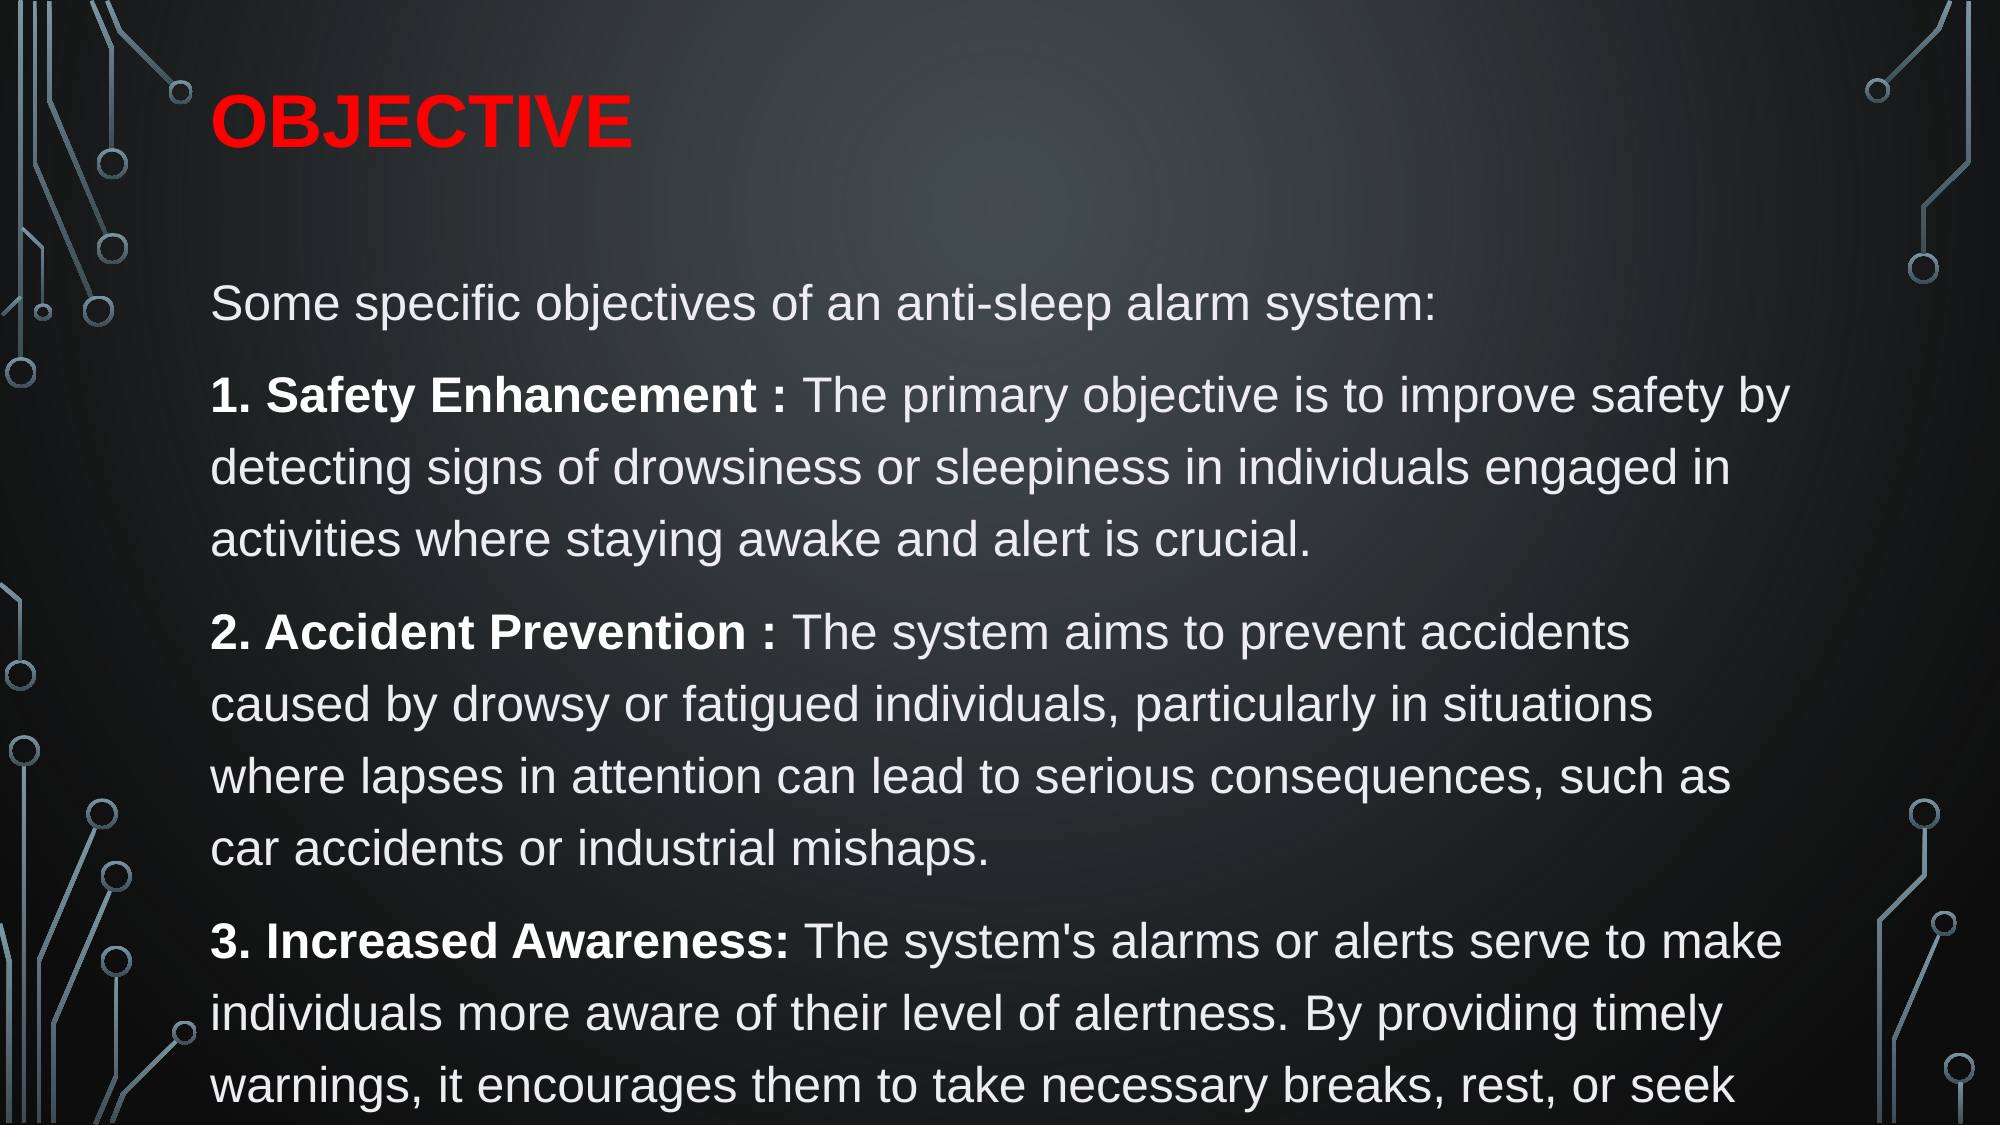

# Objective
Some specific objectives of an anti-sleep alarm system:
1. Safety Enhancement : The primary objective is to improve safety by detecting signs of drowsiness or sleepiness in individuals engaged in activities where staying awake and alert is crucial.
2. Accident Prevention : The system aims to prevent accidents caused by drowsy or fatigued individuals, particularly in situations where lapses in attention can lead to serious consequences, such as car accidents or industrial mishaps.
3. Increased Awareness: The system's alarms or alerts serve to make individuals more aware of their level of alertness. By providing timely warnings, it encourages them to take necessary breaks, rest, or seek alternative means of transportation.